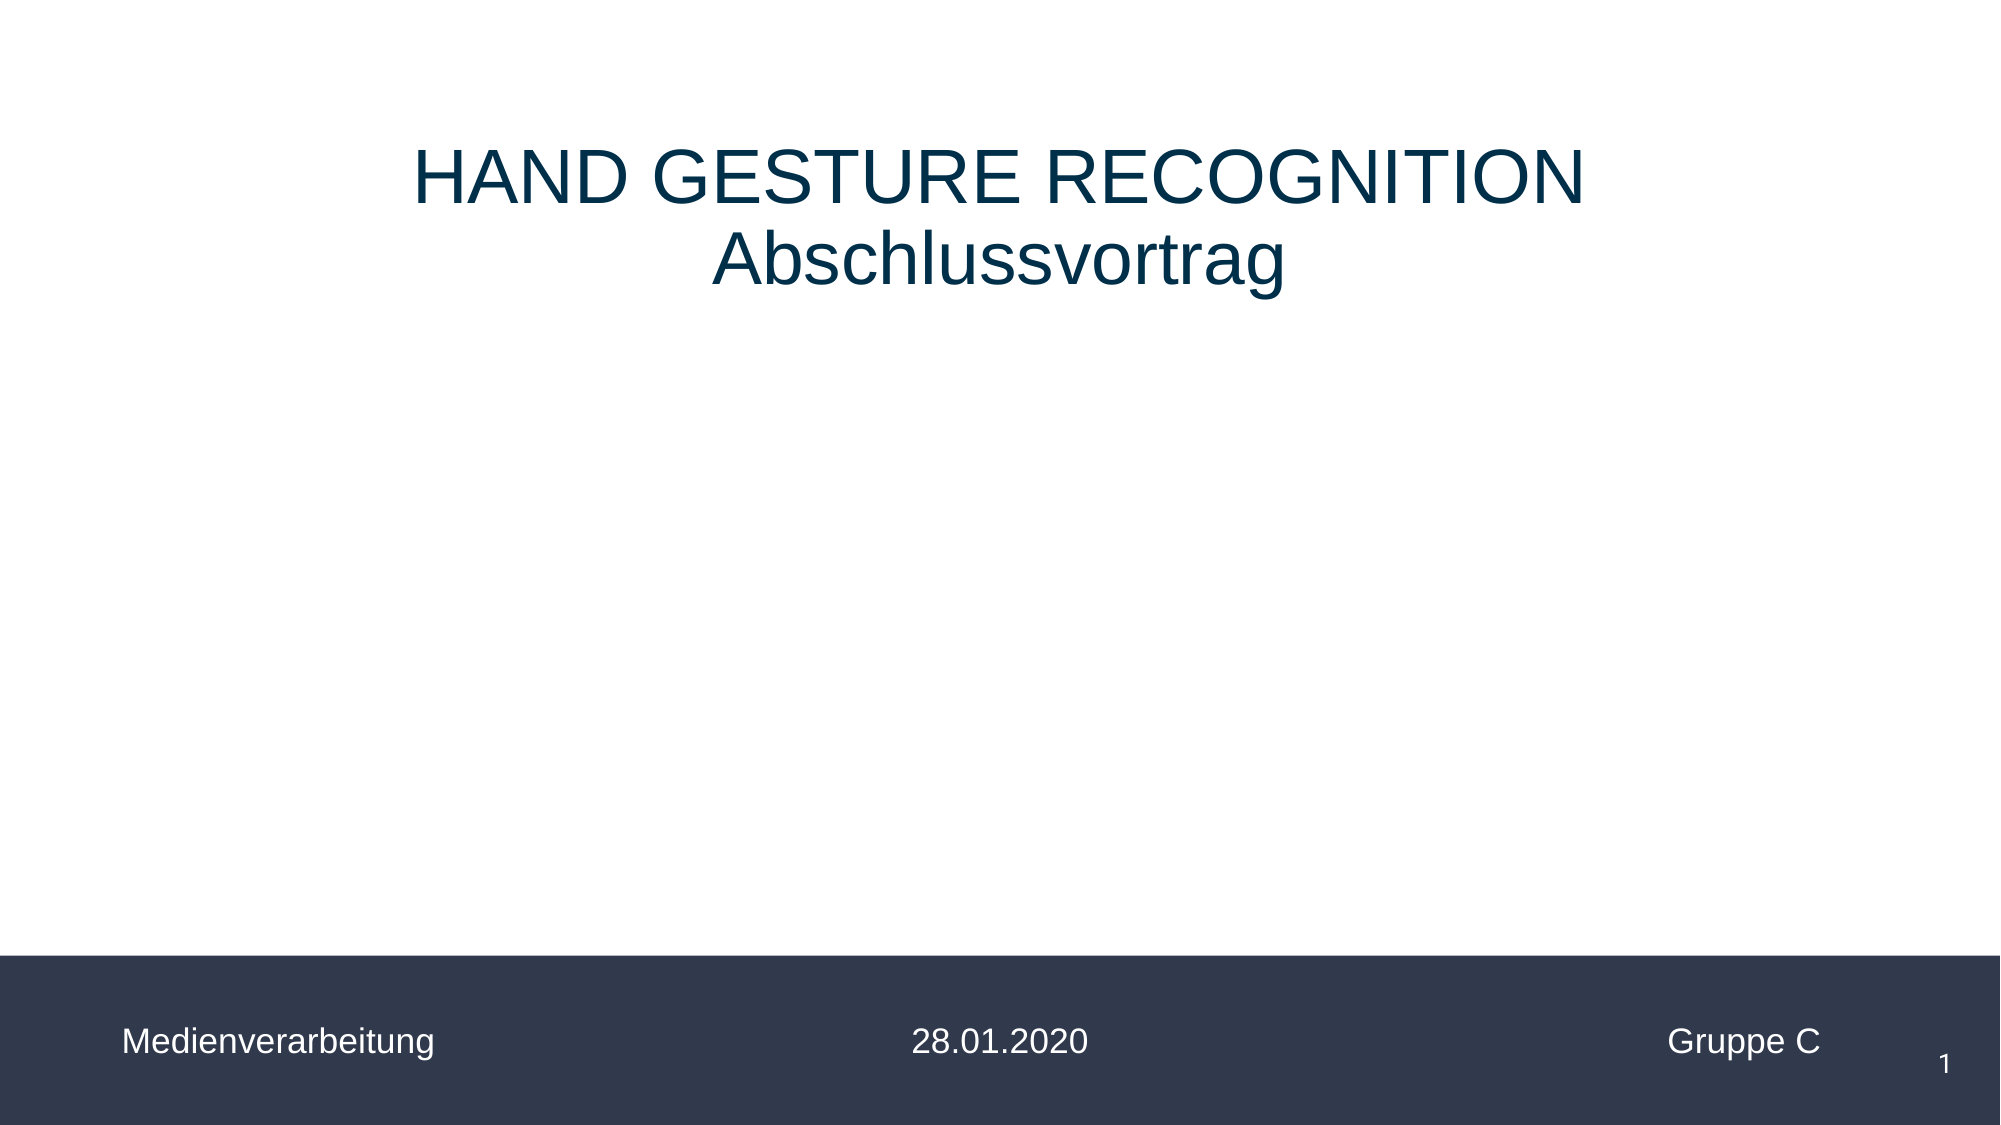

HAND GESTURE RECOGNITION
Abschlussvortrag
Niklas Holtz, Joshua Falk und Julien Räker

Medienverarbeitung
28.01.2020
Gruppe C
1